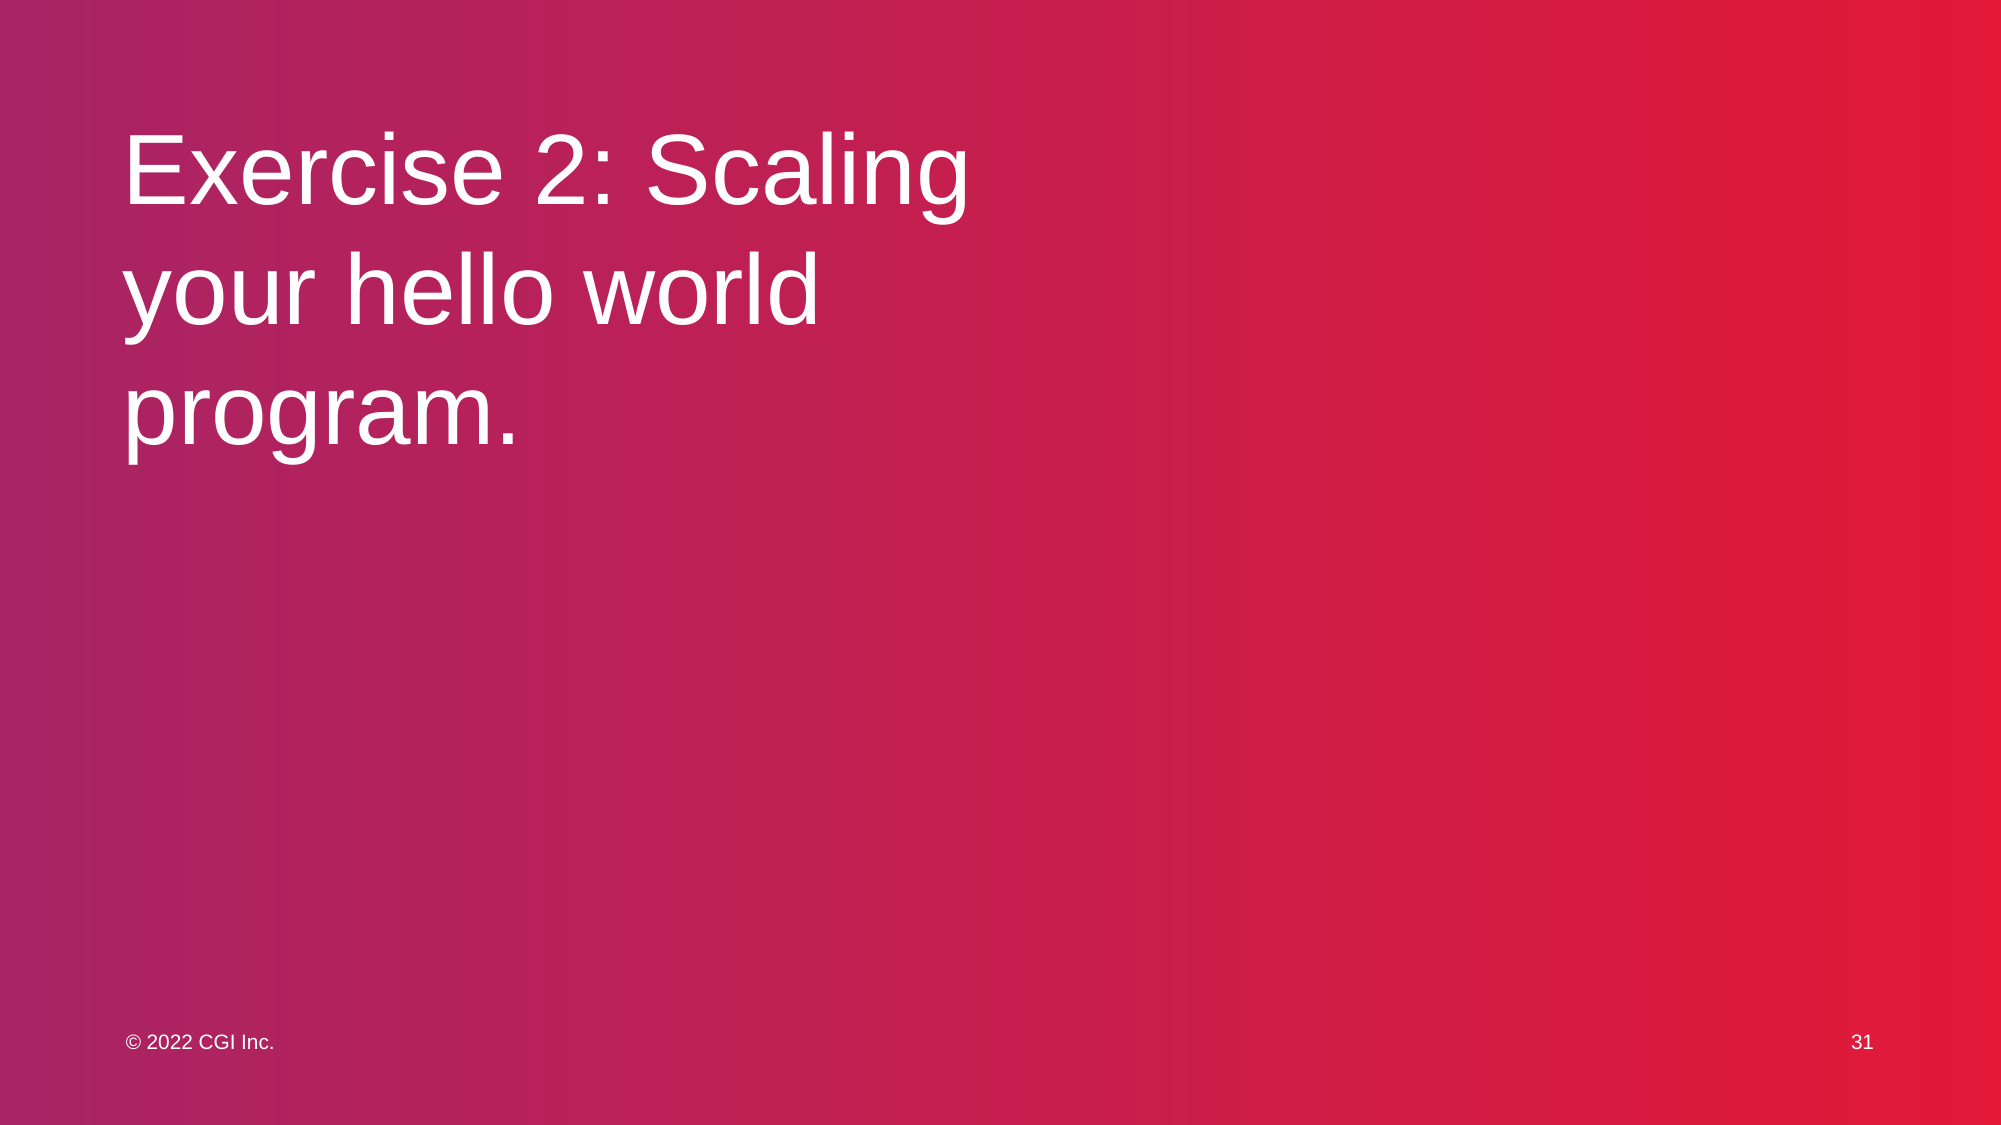

# Exercise 2: Scaling your hello world program.

31